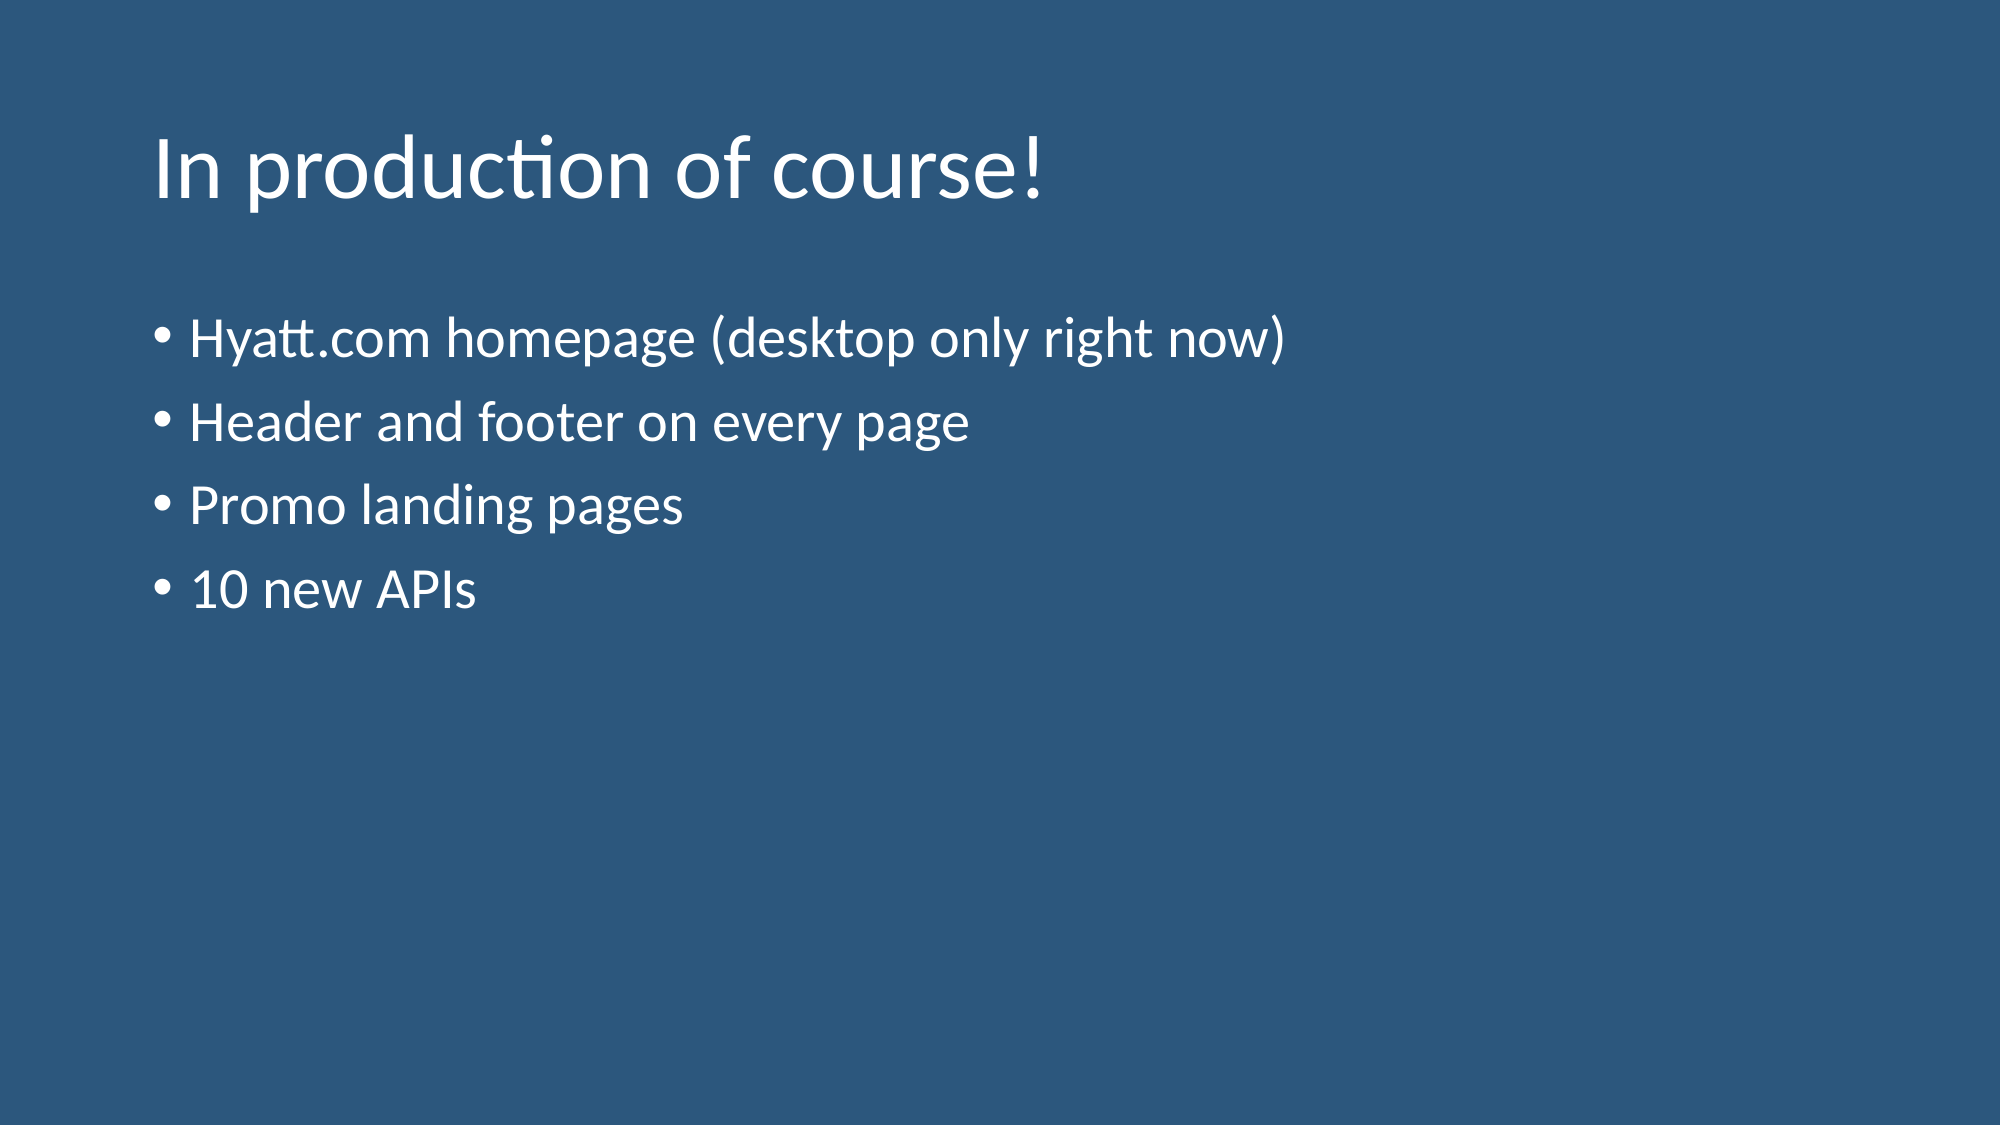

# In production of course!
Hyatt.com homepage (desktop only right now)
Header and footer on every page
Promo landing pages
10 new APIs